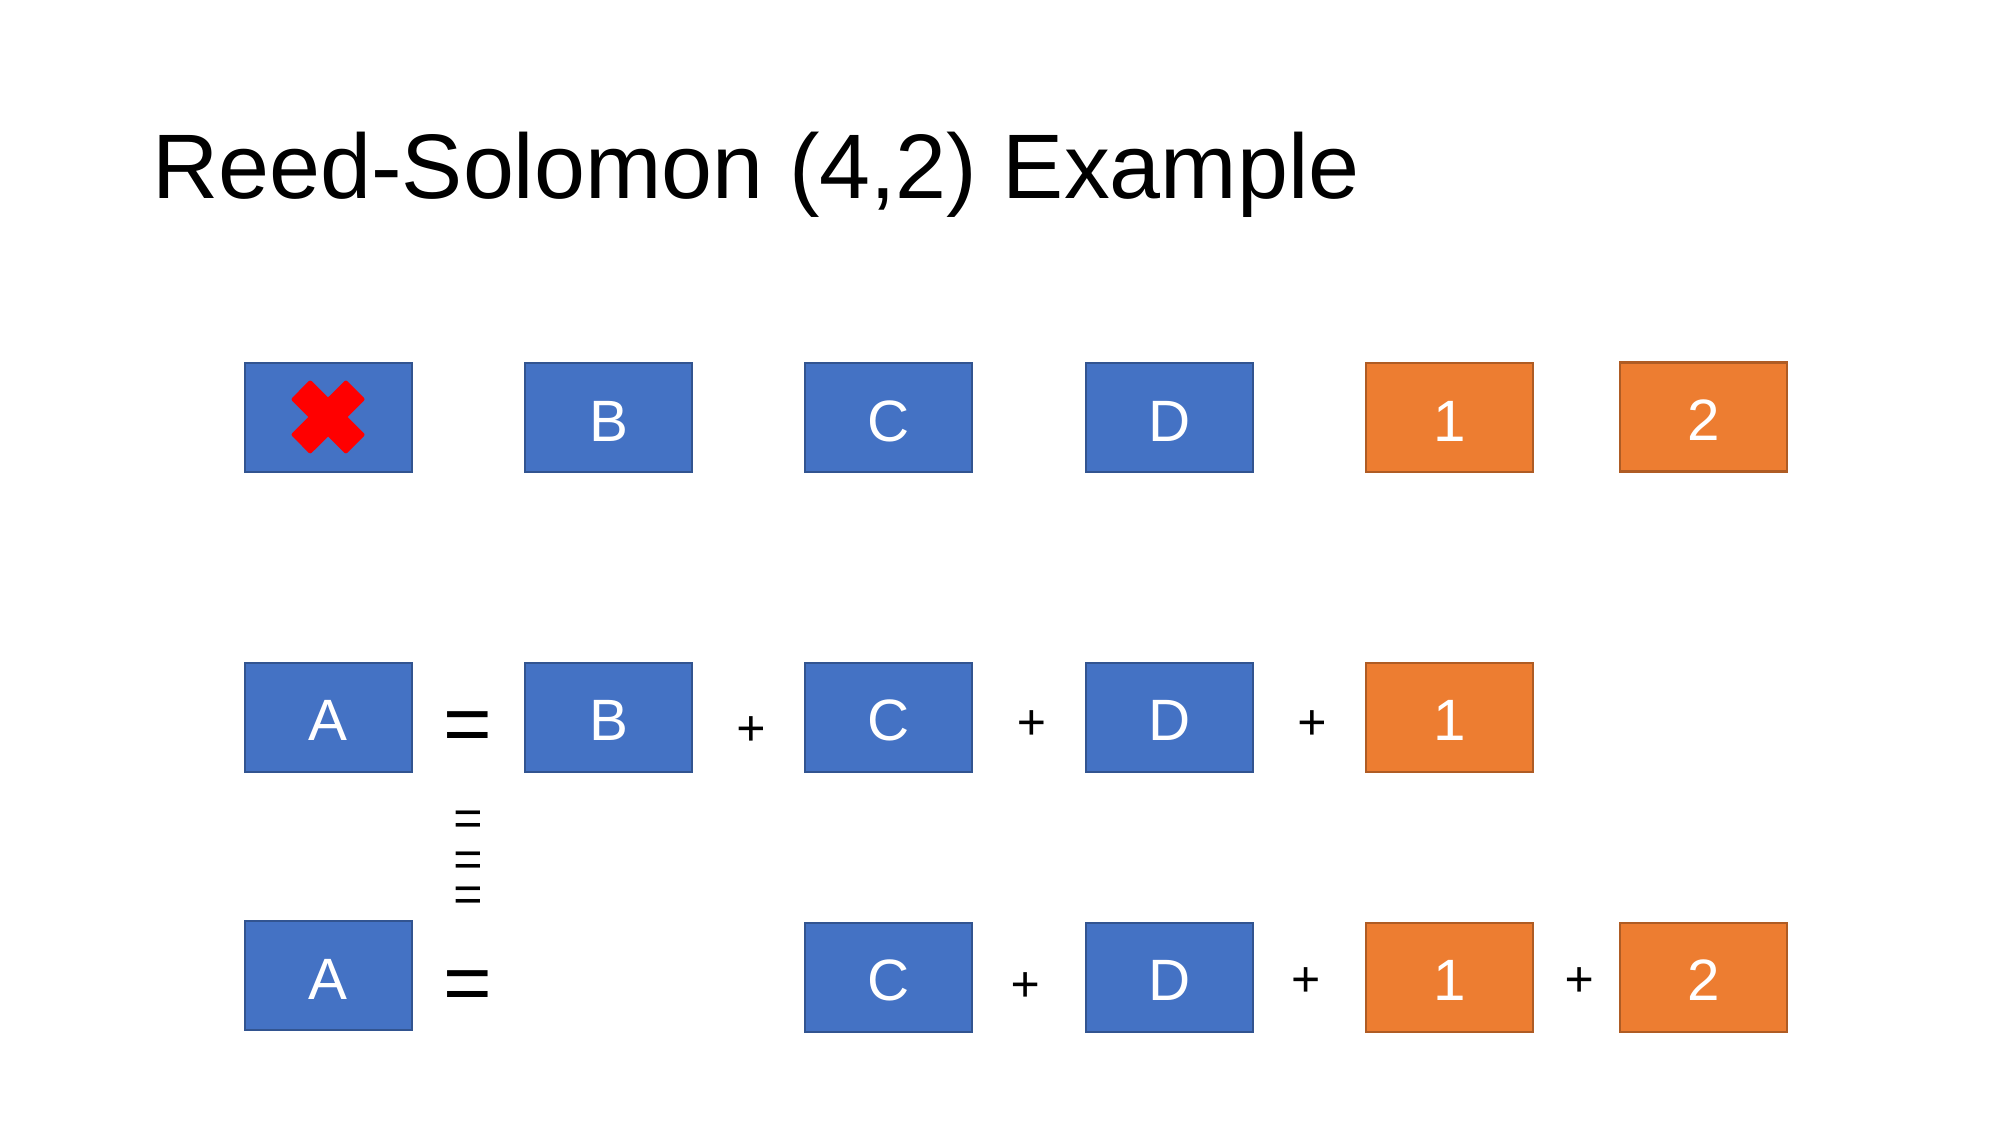

# Reed-Solomon (4,2) Example
2
A
B
C
D
1

=
A
B
C
D
1
+
+
+
=
=
=
=
A
C
D
1
2
+
+
+